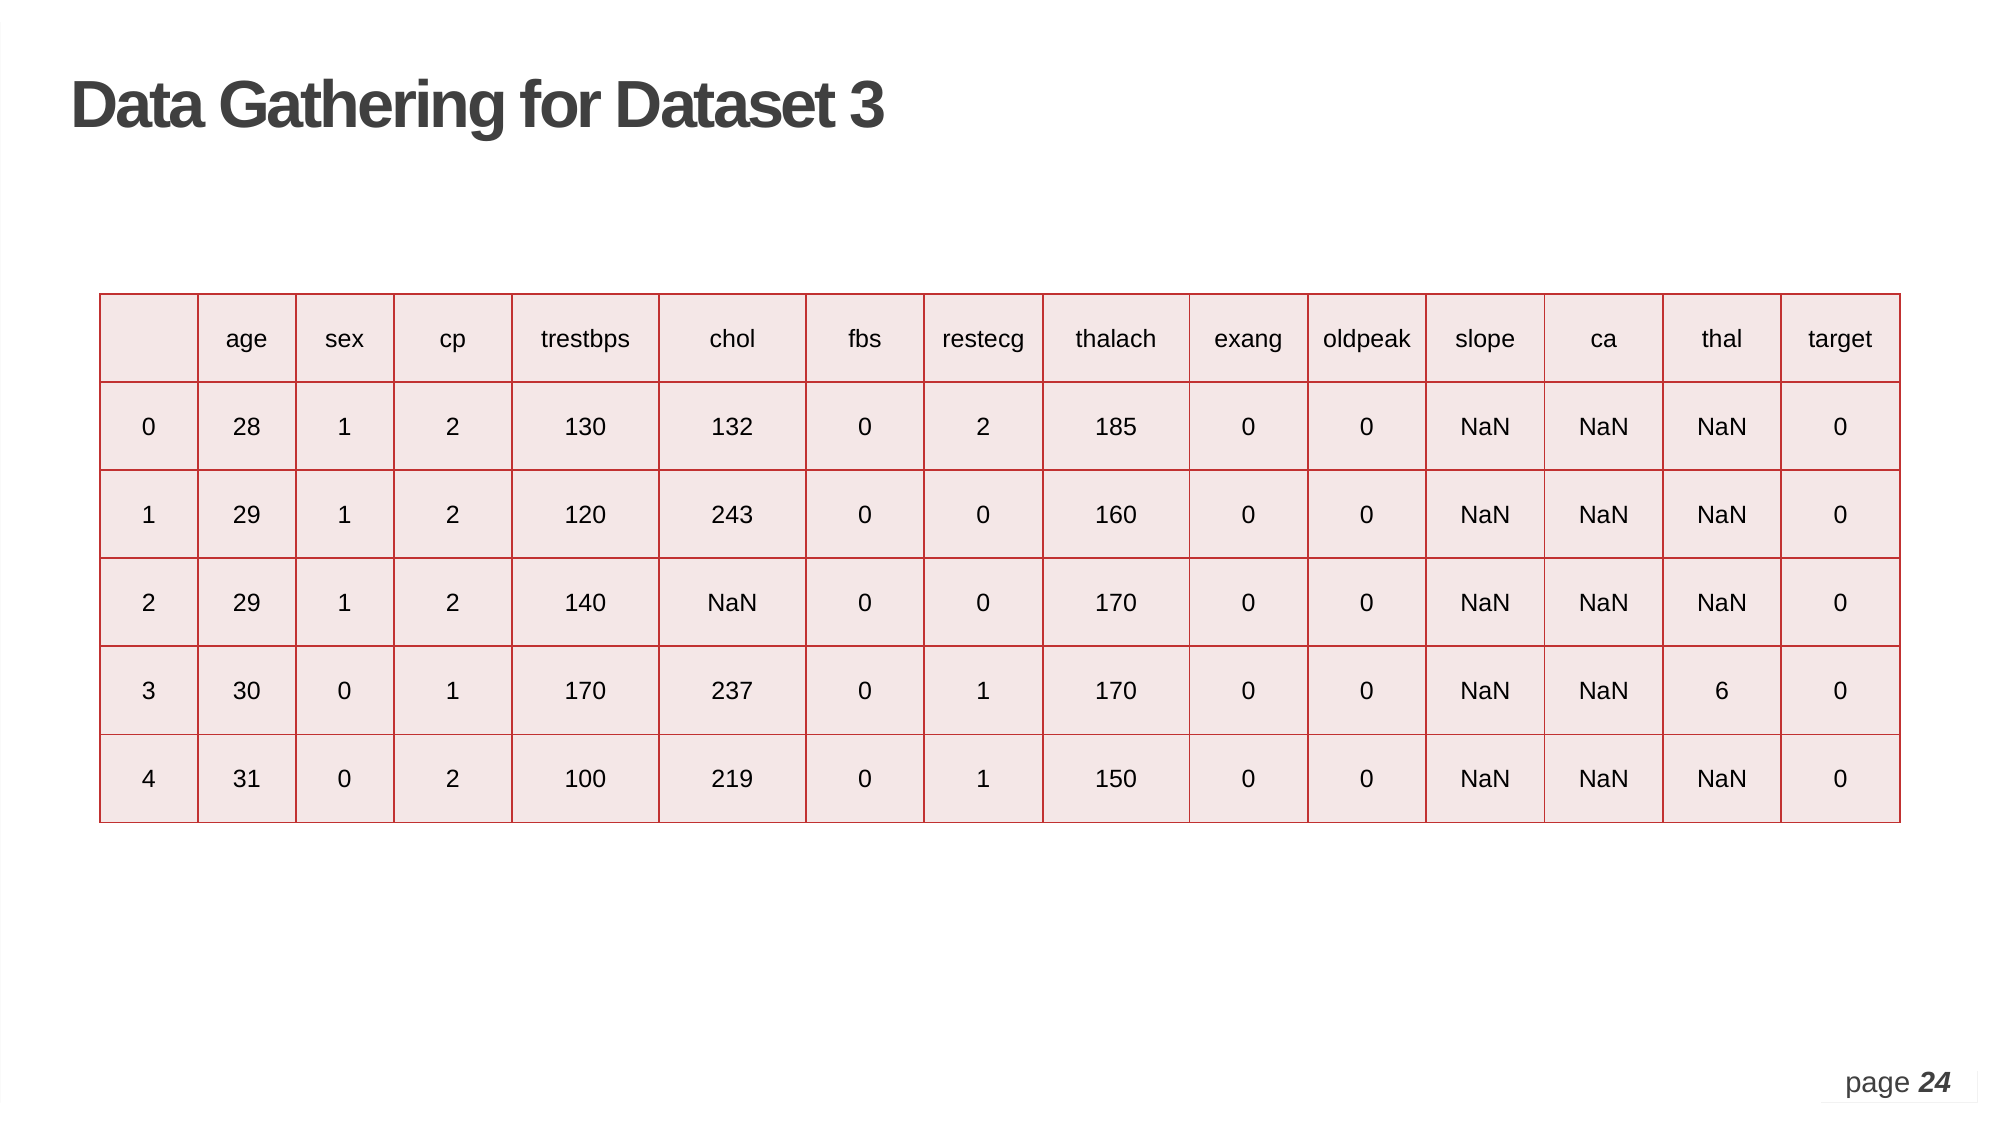

Data Gathering for Dataset 3
|  | age | sex | cp | trestbps | chol | fbs | restecg | thalach | exang | oldpeak | slope | ca | thal | target |
| --- | --- | --- | --- | --- | --- | --- | --- | --- | --- | --- | --- | --- | --- | --- |
| 0 | 28 | 1 | 2 | 130 | 132 | 0 | 2 | 185 | 0 | 0 | NaN | NaN | NaN | 0 |
| 1 | 29 | 1 | 2 | 120 | 243 | 0 | 0 | 160 | 0 | 0 | NaN | NaN | NaN | 0 |
| 2 | 29 | 1 | 2 | 140 | NaN | 0 | 0 | 170 | 0 | 0 | NaN | NaN | NaN | 0 |
| 3 | 30 | 0 | 1 | 170 | 237 | 0 | 1 | 170 | 0 | 0 | NaN | NaN | 6 | 0 |
| 4 | 31 | 0 | 2 | 100 | 219 | 0 | 1 | 150 | 0 | 0 | NaN | NaN | NaN | 0 |

page 24